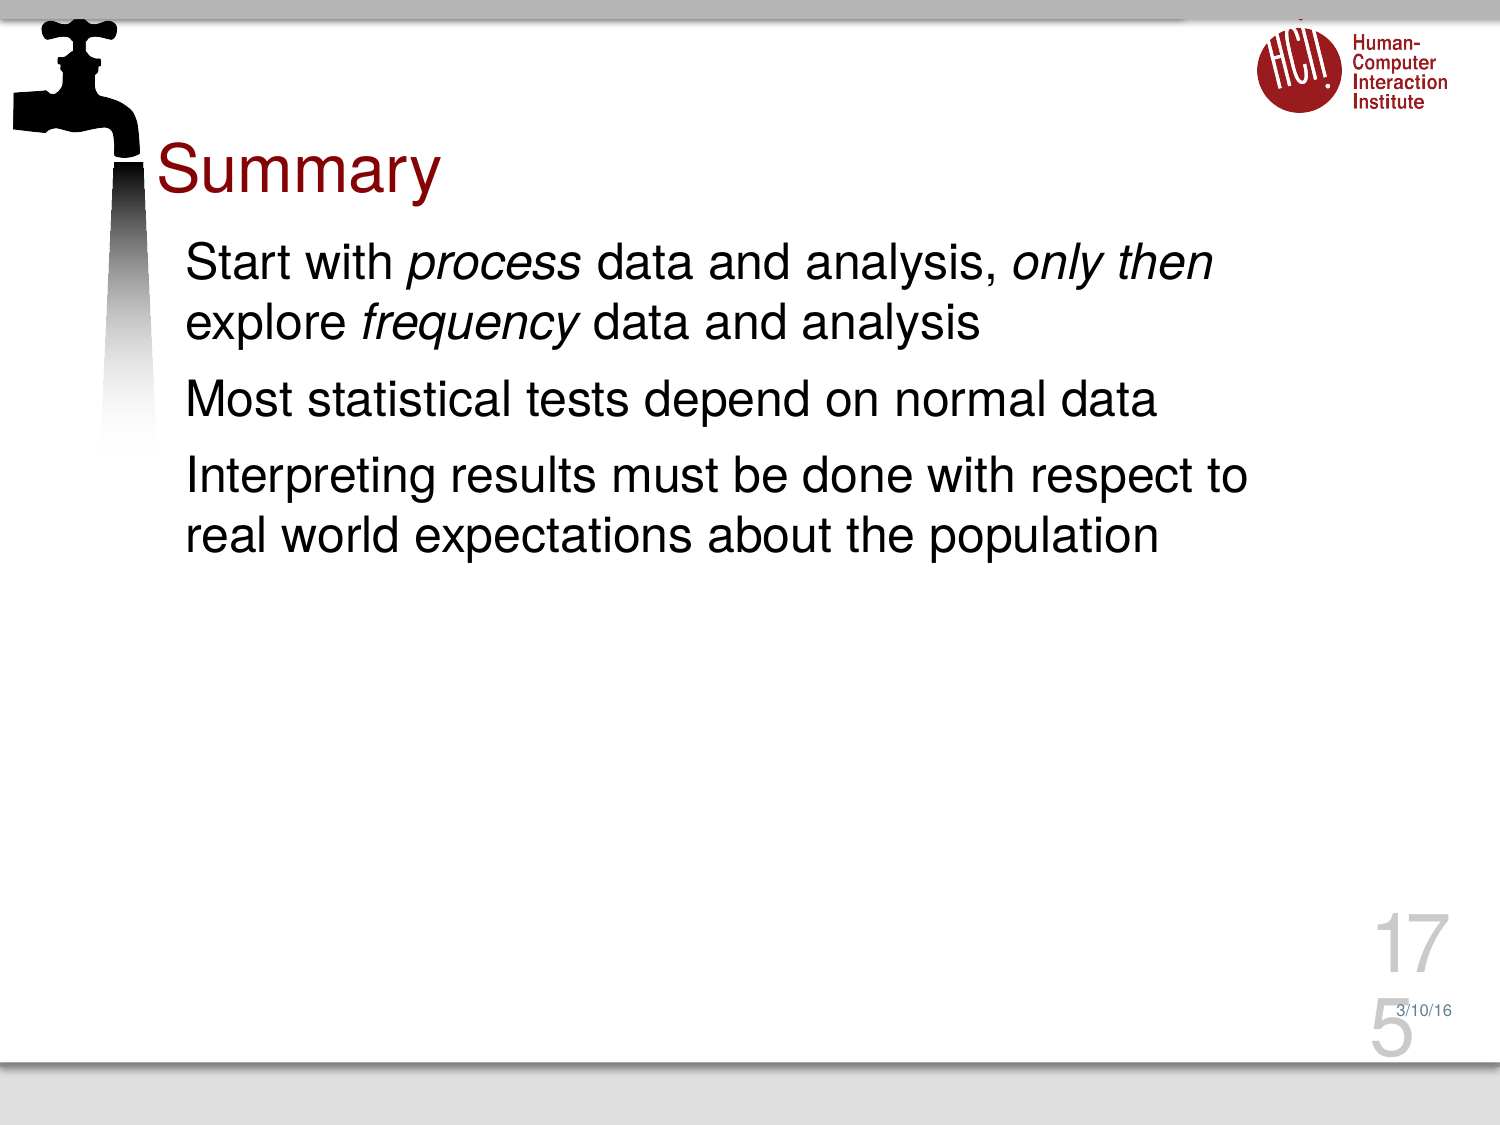

# Summary
Start with process data and analysis, only then explore frequency data and analysis
Most statistical tests depend on normal data
Interpreting results must be done with respect to real world expectations about the population

175
3/10/16